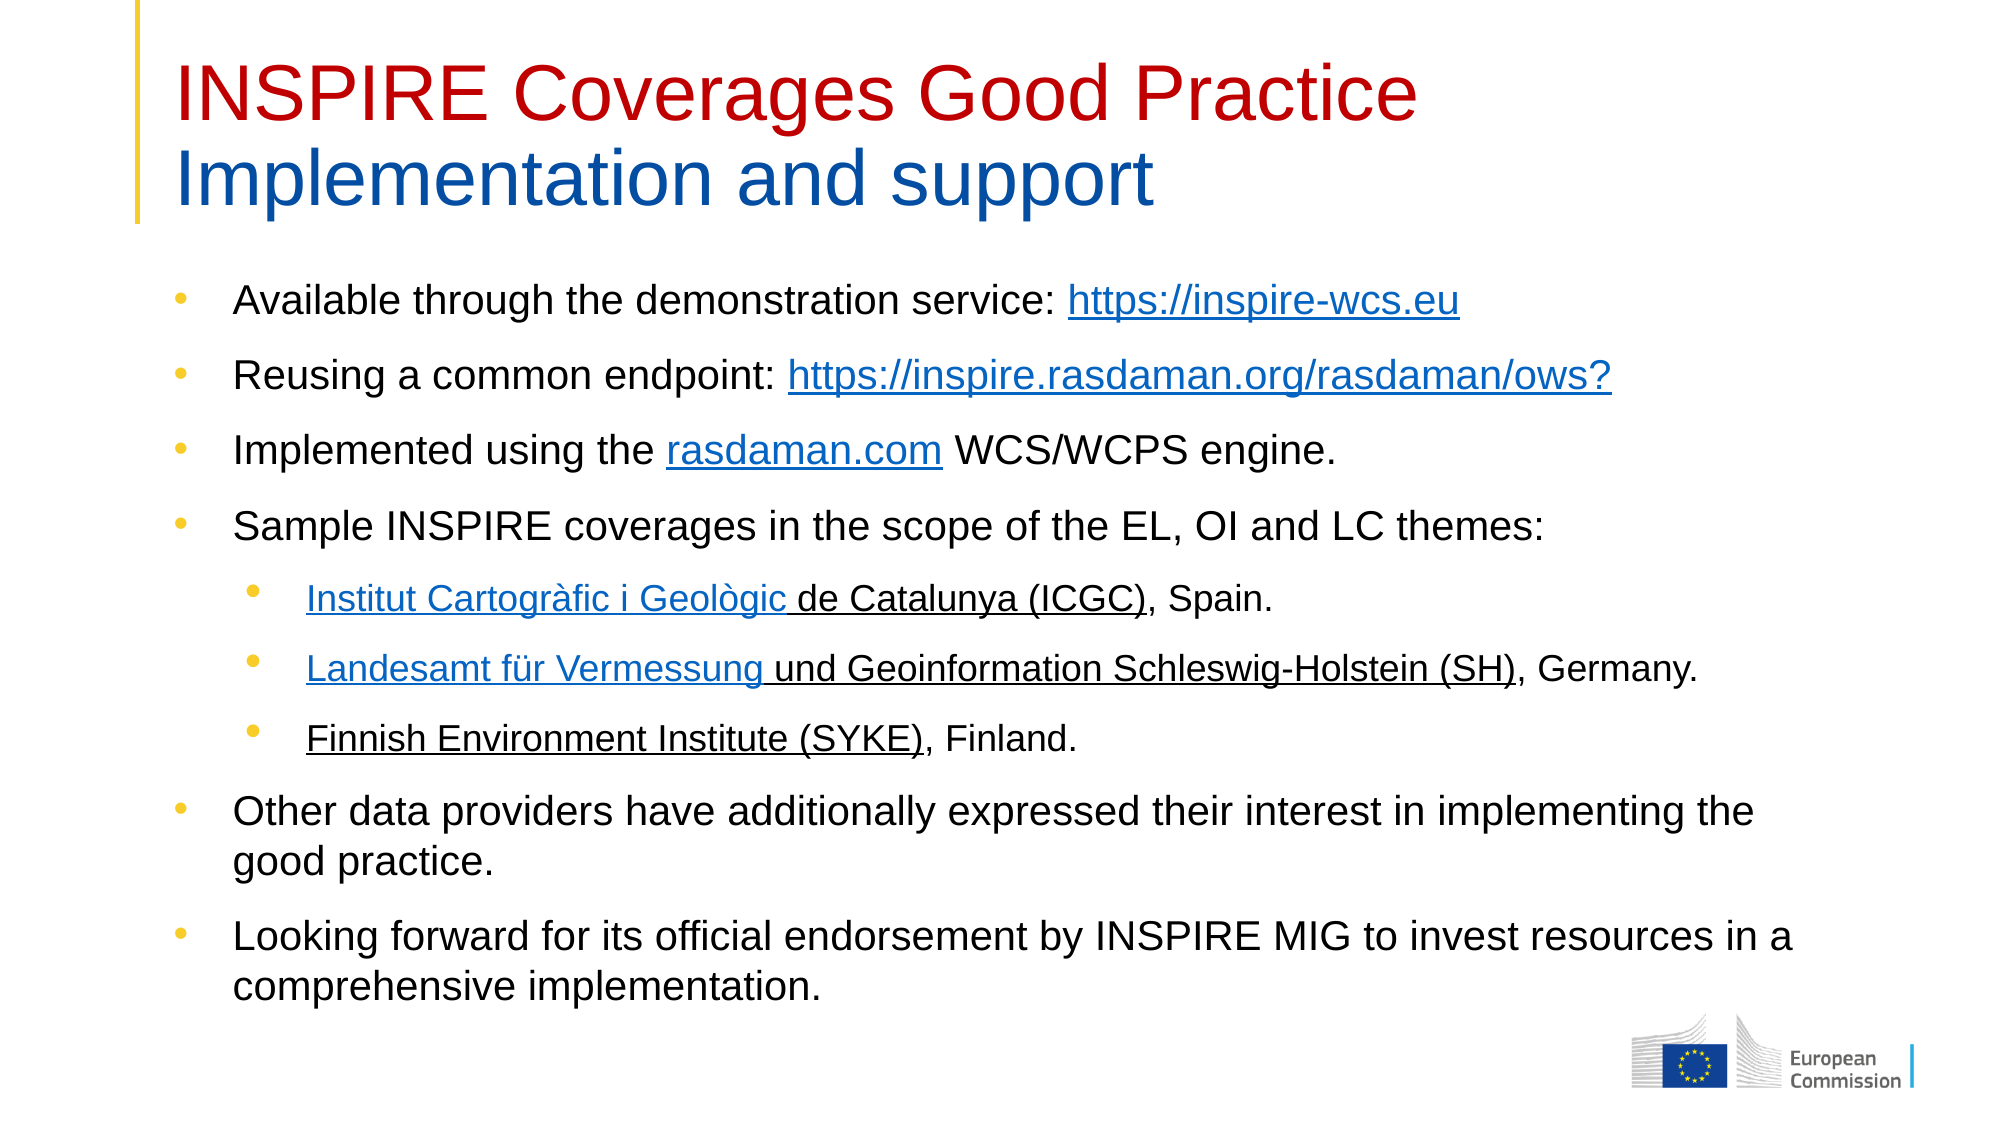

# INSPIRE Coverages Good Practice Implementation and support
Available through the demonstration service: https://inspire-wcs.eu
Reusing a common endpoint: https://inspire.rasdaman.org/rasdaman/ows?
Implemented using the rasdaman.com WCS/WCPS engine.
Sample INSPIRE coverages in the scope of the EL, OI and LC themes:
Institut Cartogràfic i Geològic de Catalunya (ICGC), Spain.
Landesamt für Vermessung und Geoinformation Schleswig-Holstein (SH), Germany.
Finnish Environment Institute (SYKE), Finland.
Other data providers have additionally expressed their interest in implementing the good practice.
Looking forward for its official endorsement by INSPIRE MIG to invest resources in a comprehensive implementation.